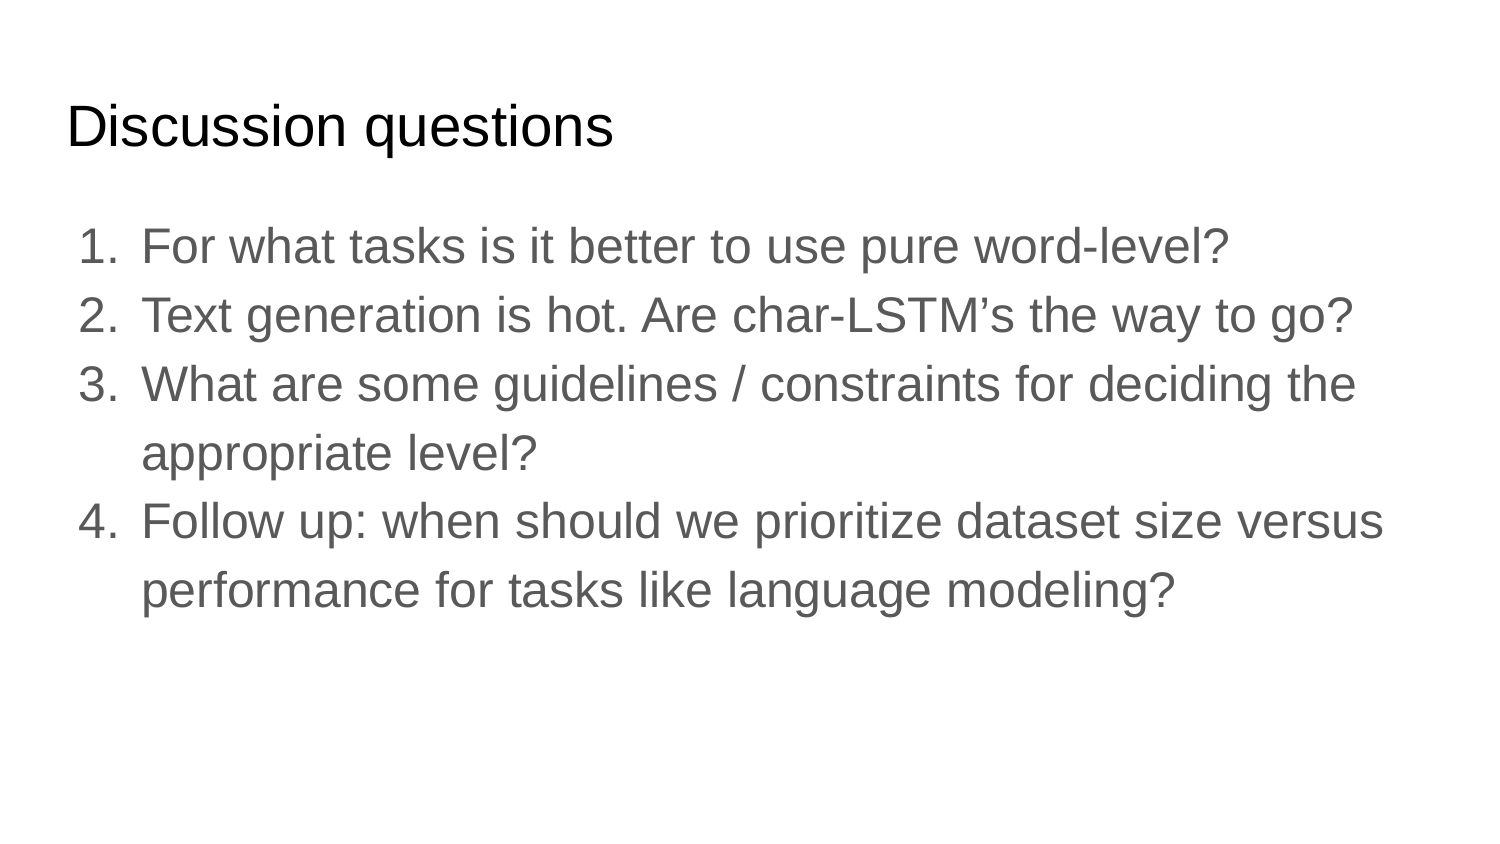

# Discussion questions
For what tasks is it better to use pure word-level?
Text generation is hot. Are char-LSTM’s the way to go?
What are some guidelines / constraints for deciding the appropriate level?
Follow up: when should we prioritize dataset size versus performance for tasks like language modeling?